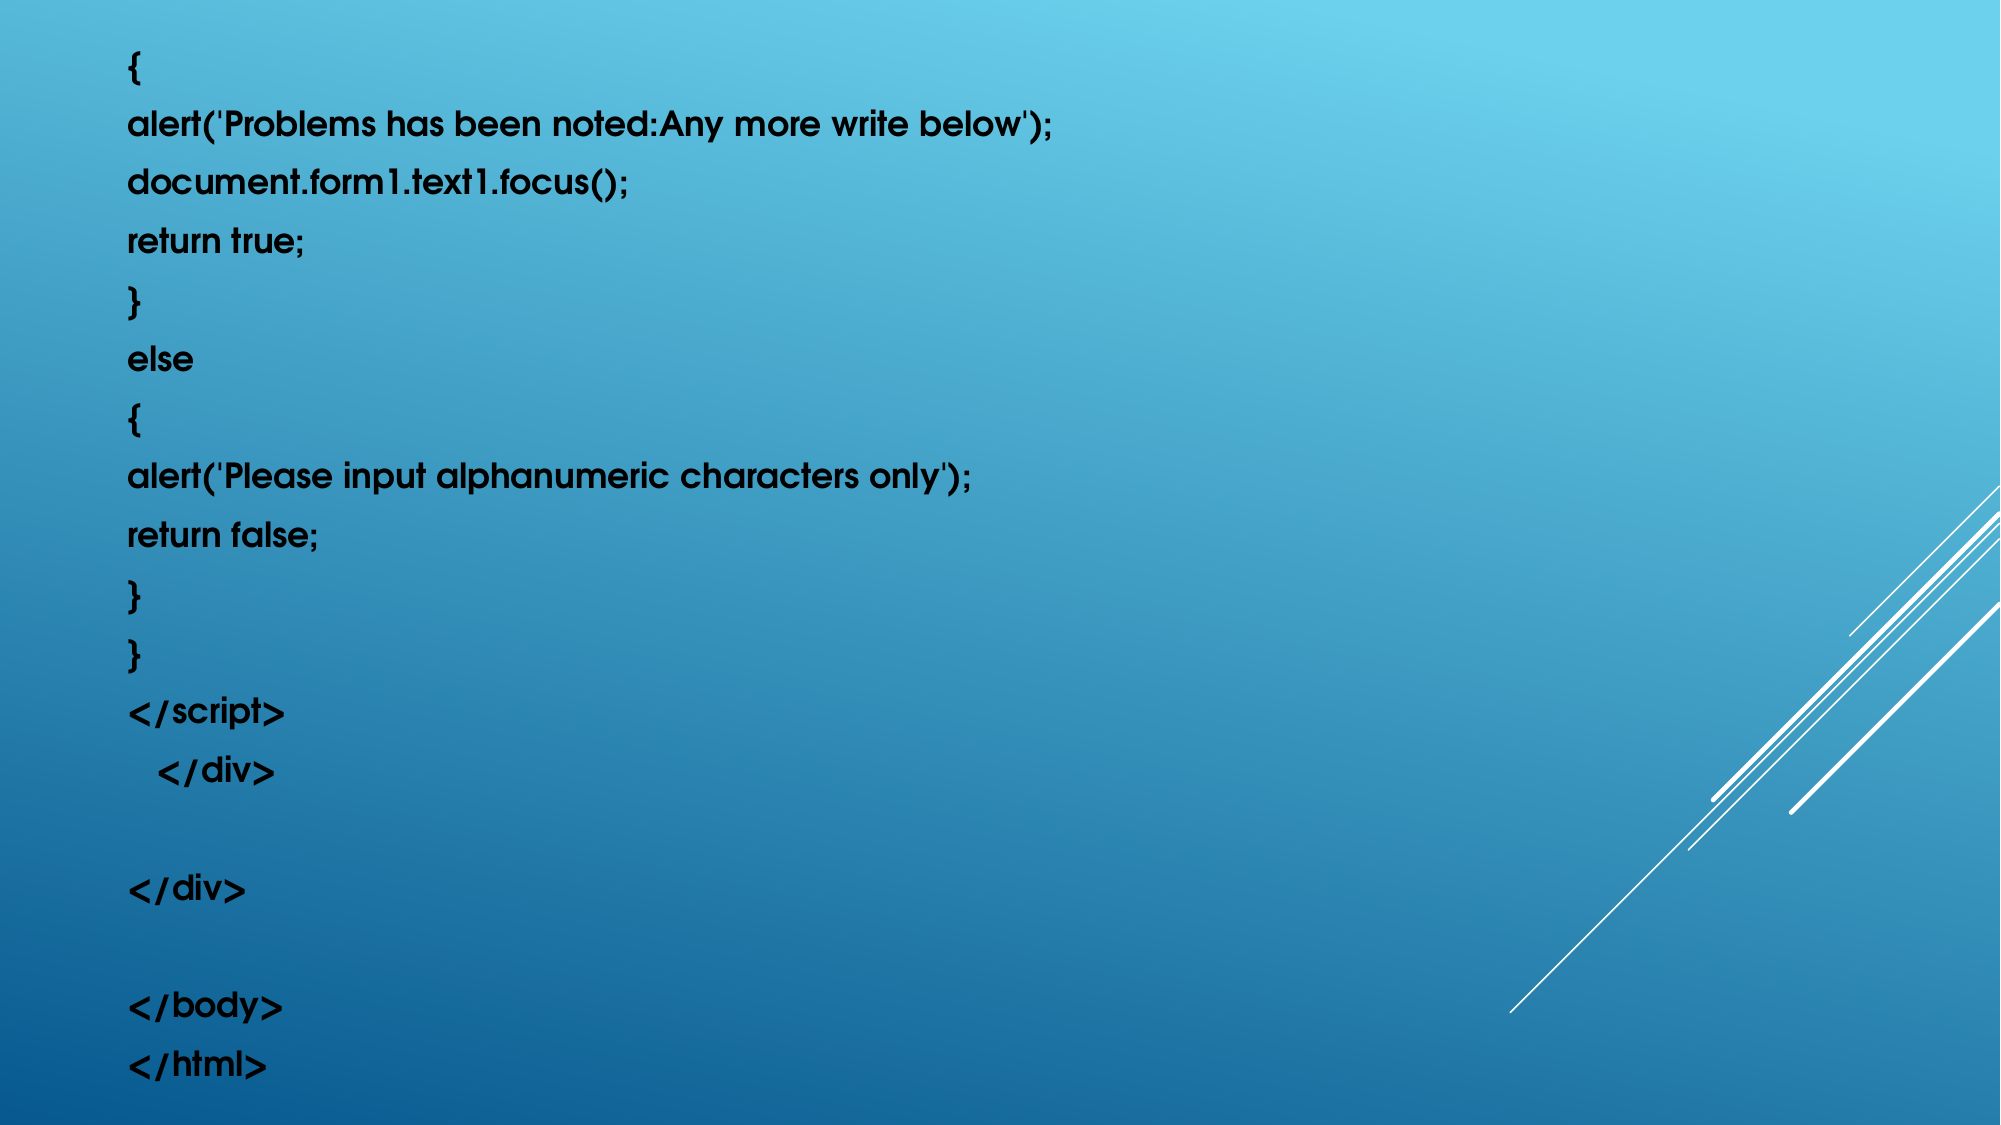

{
alert('Problems has been noted:Any more write below');
document.form1.text1.focus();
return true;
}
else
{
alert('Please input alphanumeric characters only');
return false;
}
}
</script>
   </div>

</div>

</body>
</html>